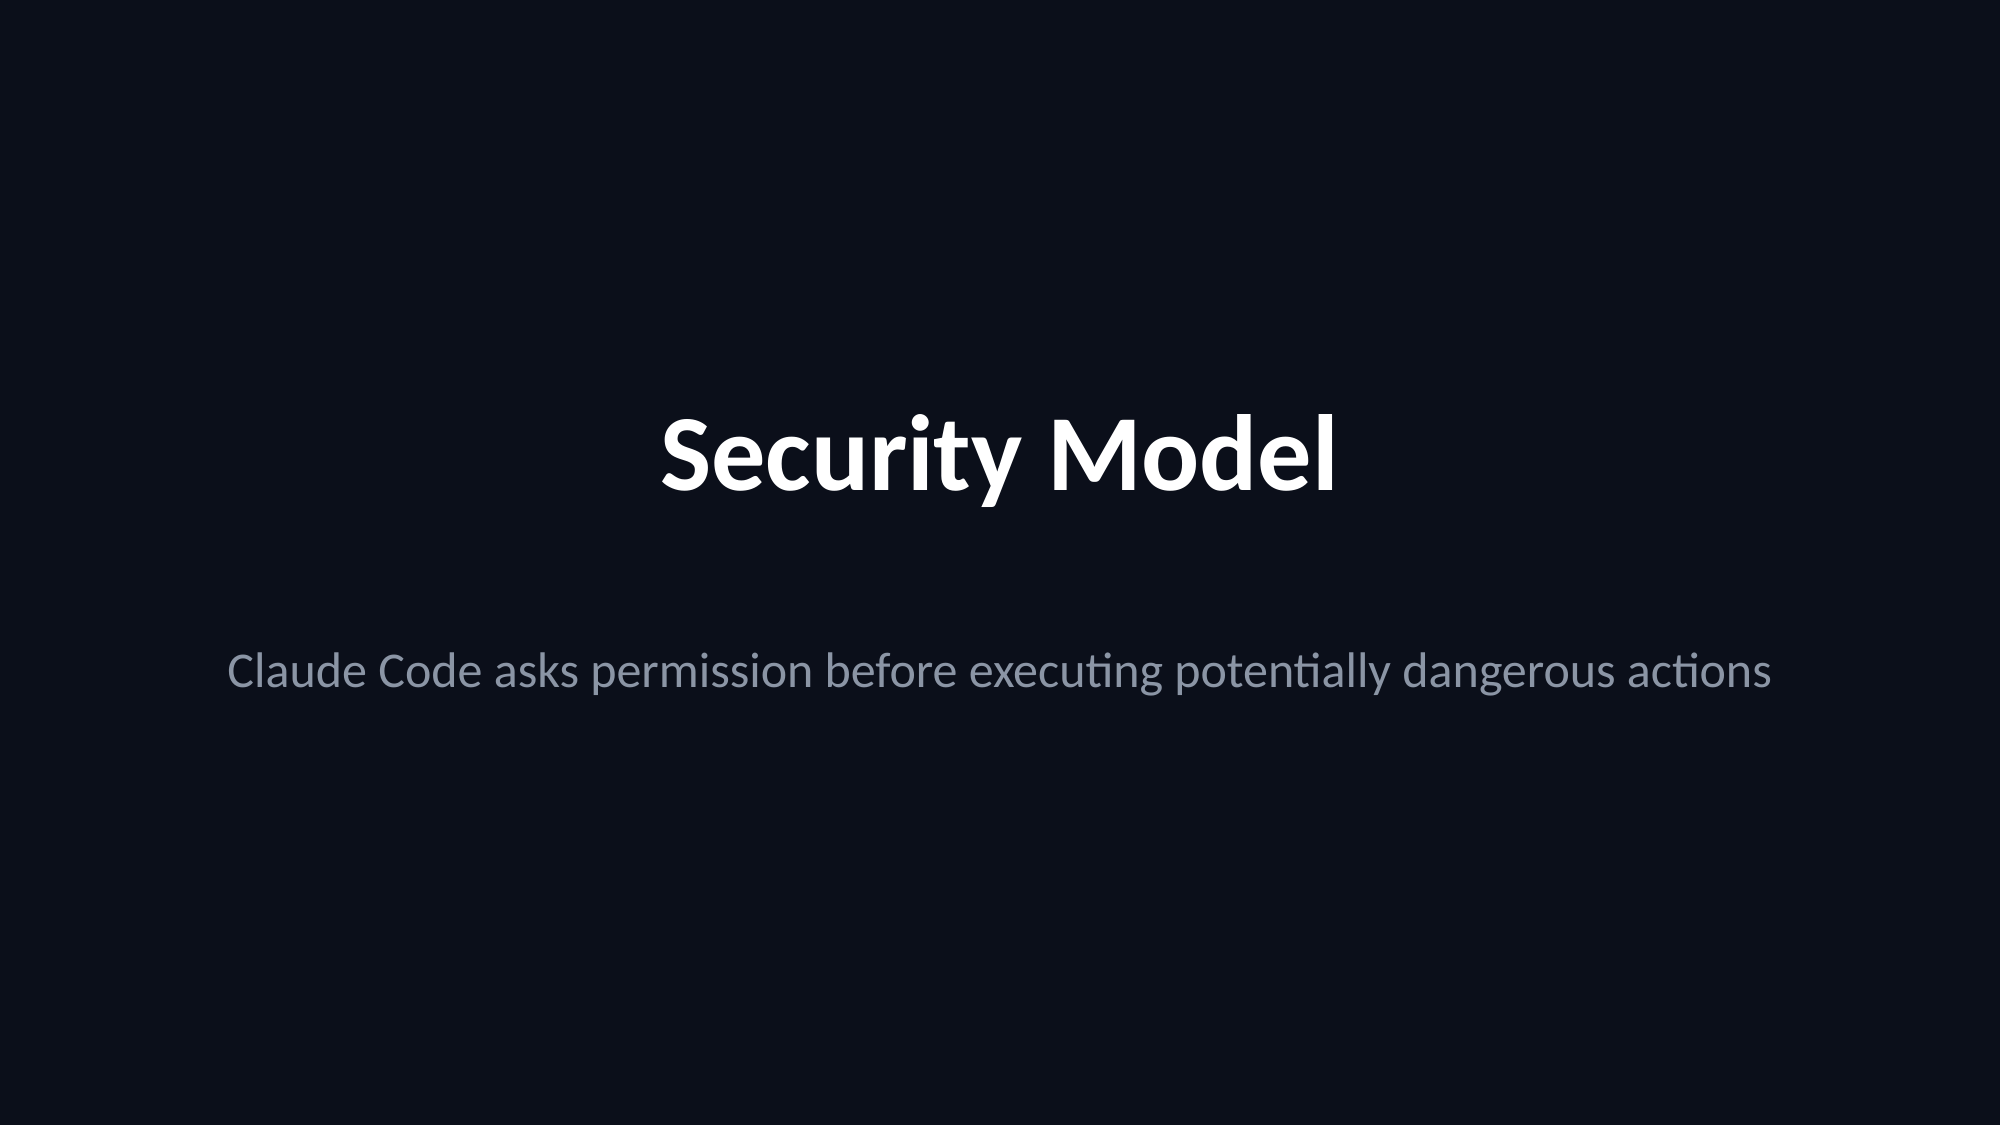

Security Model
Claude Code asks permission before executing potentially dangerous actions